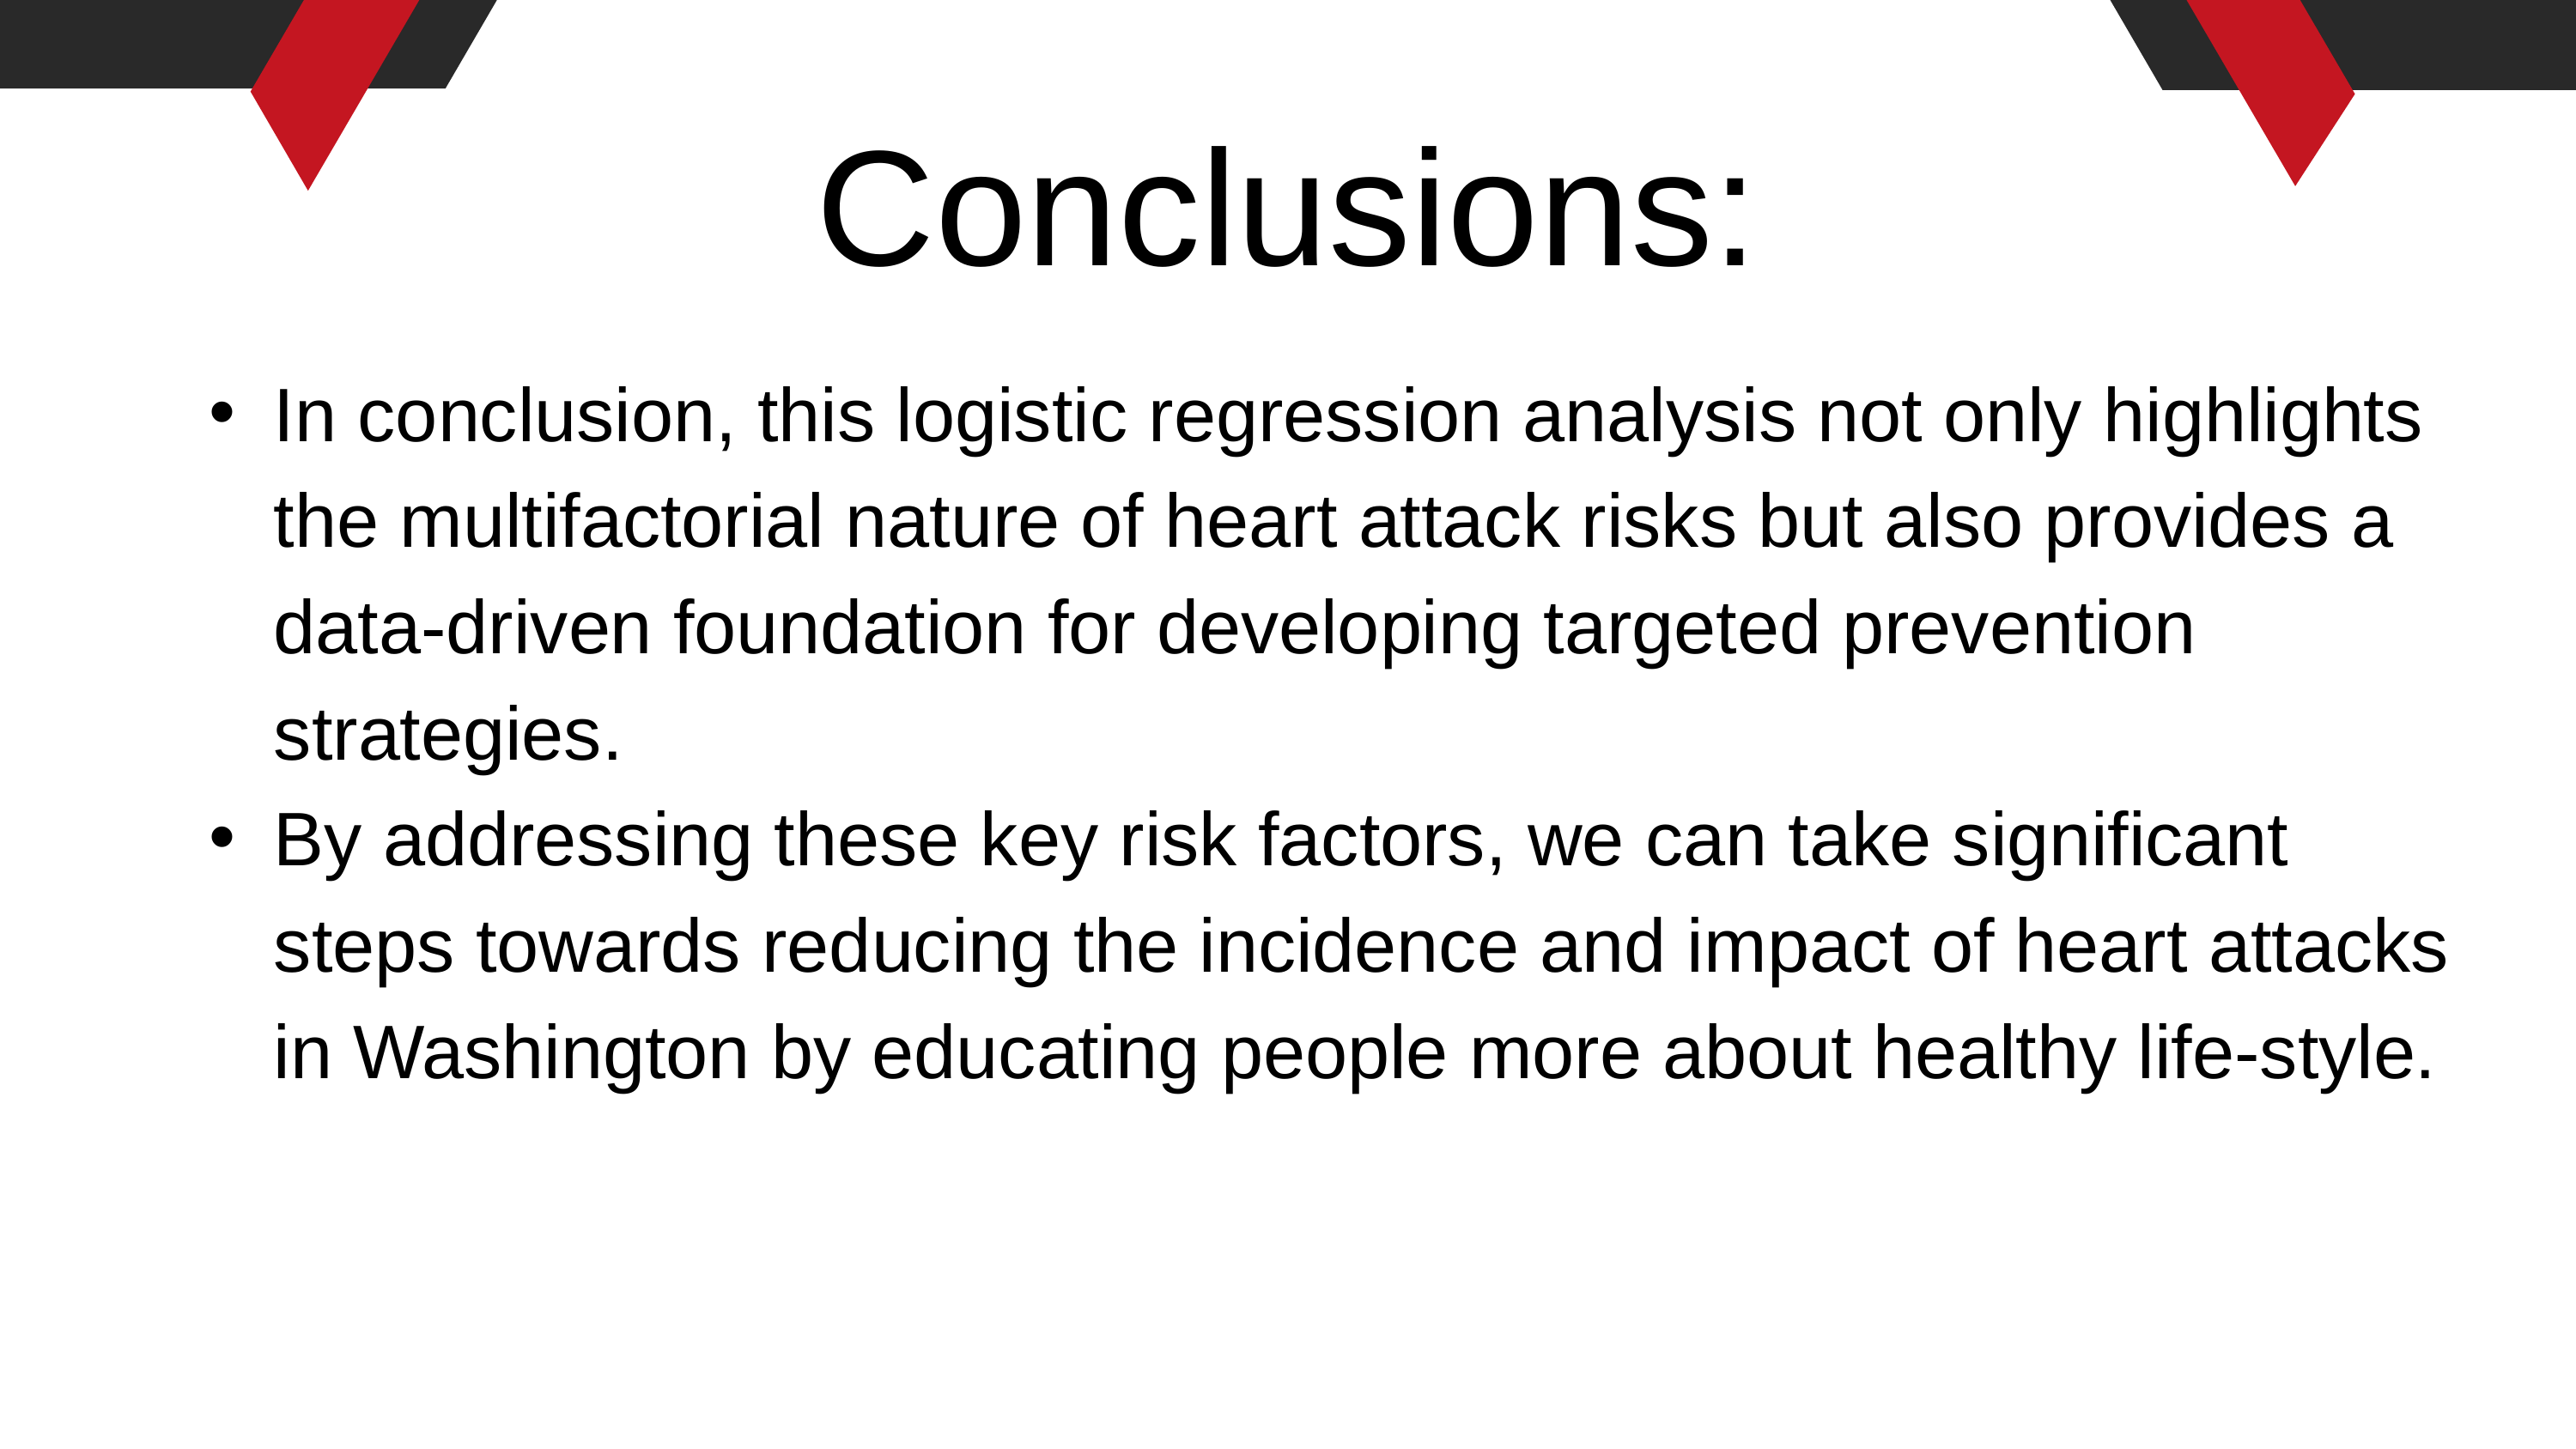

Conclusions:
In conclusion, this logistic regression analysis not only highlights the multifactorial nature of heart attack risks but also provides a data-driven foundation for developing targeted prevention strategies.
By addressing these key risk factors, we can take significant steps towards reducing the incidence and impact of heart attacks in Washington by educating people more about healthy life-style.